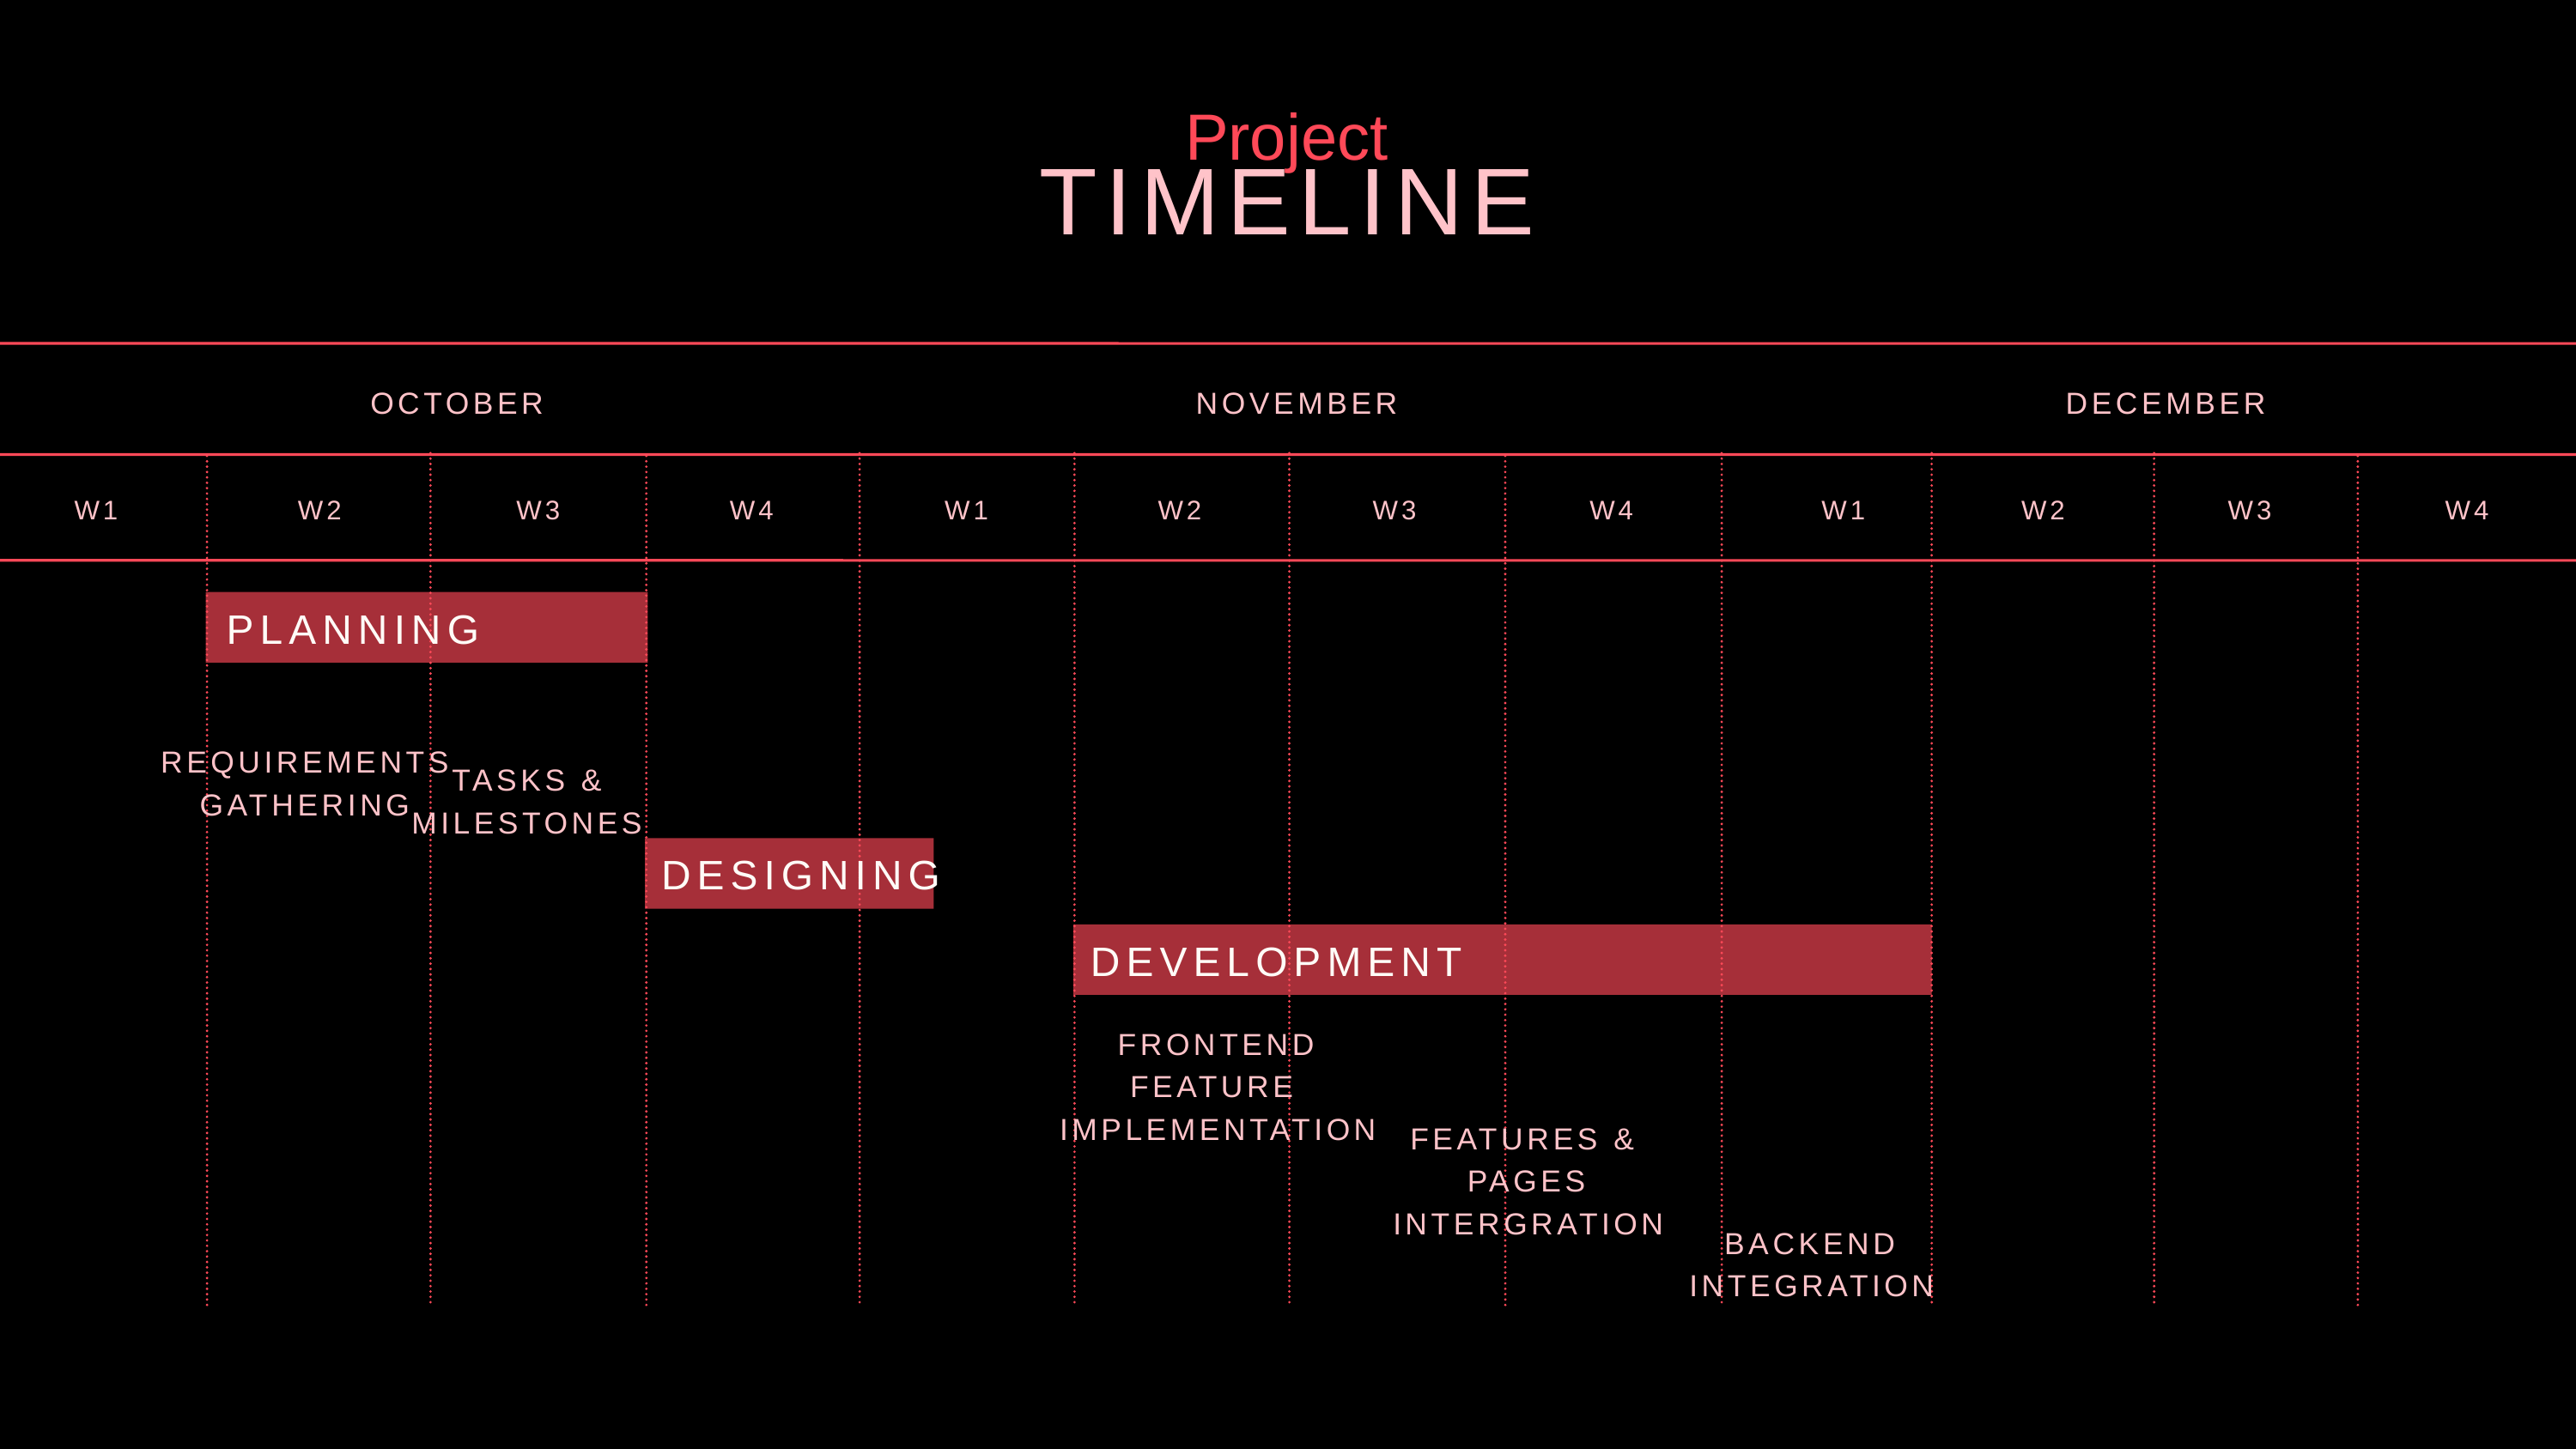

Project
TIMELINE

 OCTOBER
 NOVEMBER
 DECEMBER

 W1
 W2
 W3
 W4
 W1
 W2
 W3
 W4
 W1
 W2
 W3
 W4

PLANNING
 REQUIREMENTS
GATHERING

 TASKS &
MILESTONES
DESIGNING

DEVELOPMENT
FRONTEND FEATURE
IMPLEMENTATION
FEATURES &
PAGES INTERGRATION
BACKEND INTEGRATION